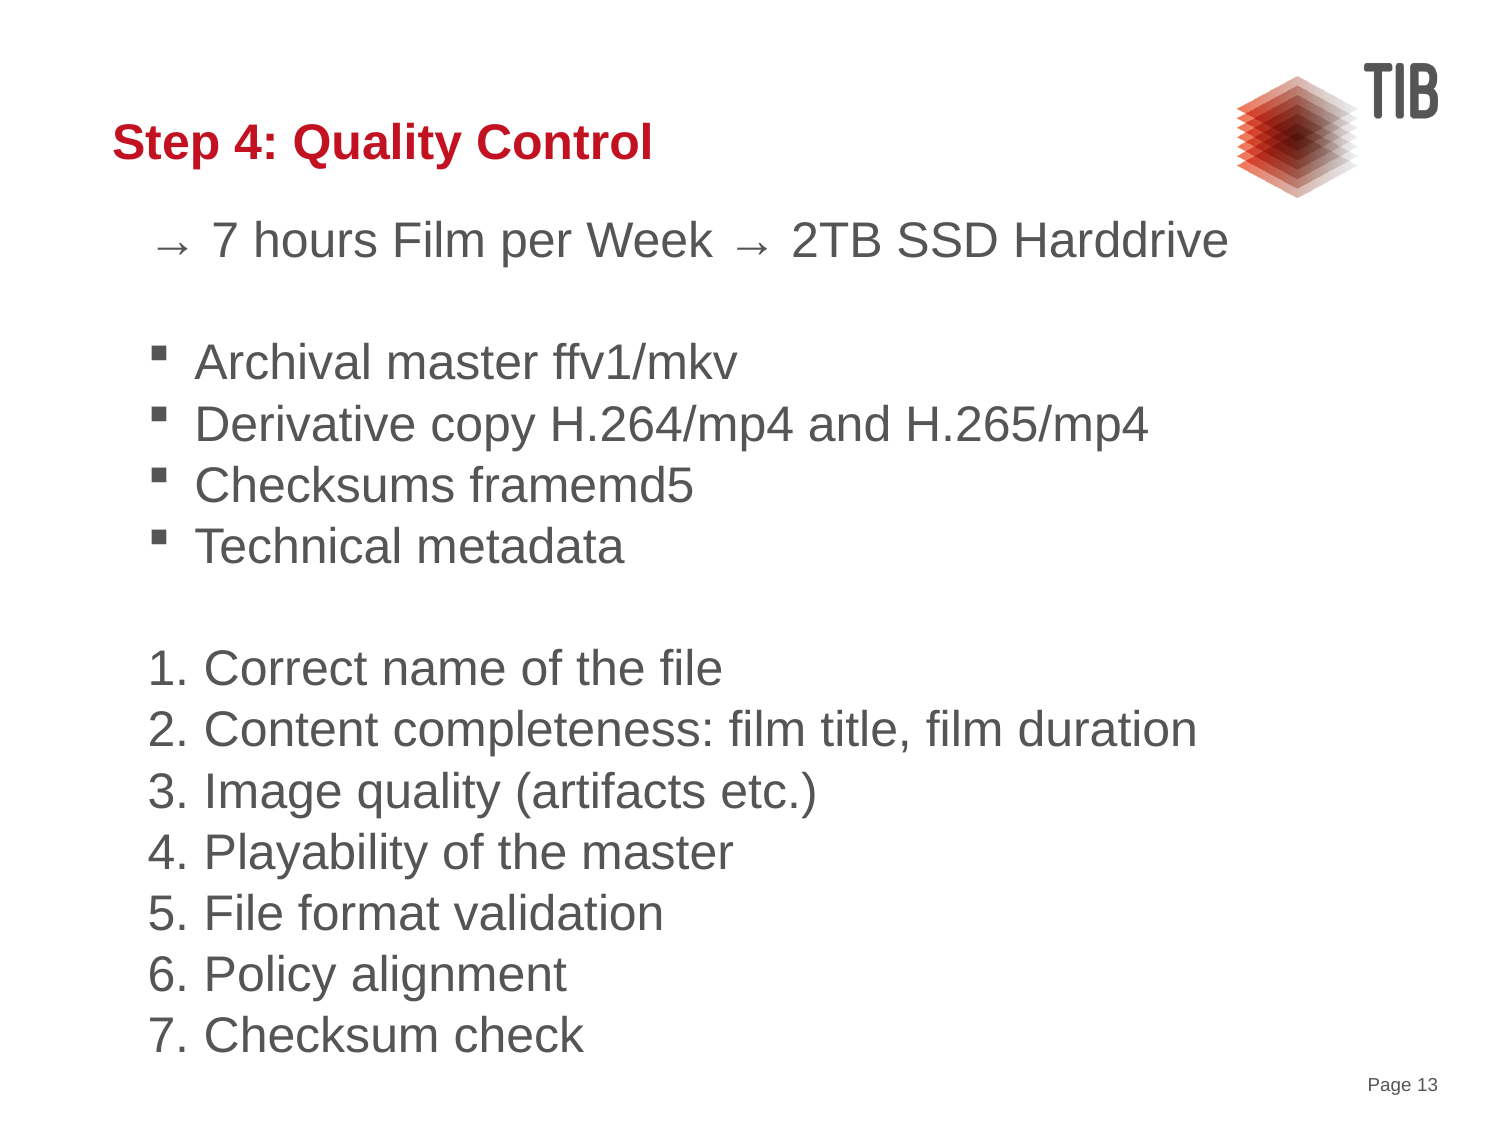

# Step 4: Quality Control
→ 7 hours Film per Week → 2TB SSD Harddrive

Archival master ffv1/mkv
Derivative copy H.264/mp4 and H.265/mp4
Checksums framemd5
Technical metadata

Correct name of the file
Content completeness: film title, film duration
Image quality (artifacts etc.)
Playability of the master
File format validation
Policy alignment
Checksum check